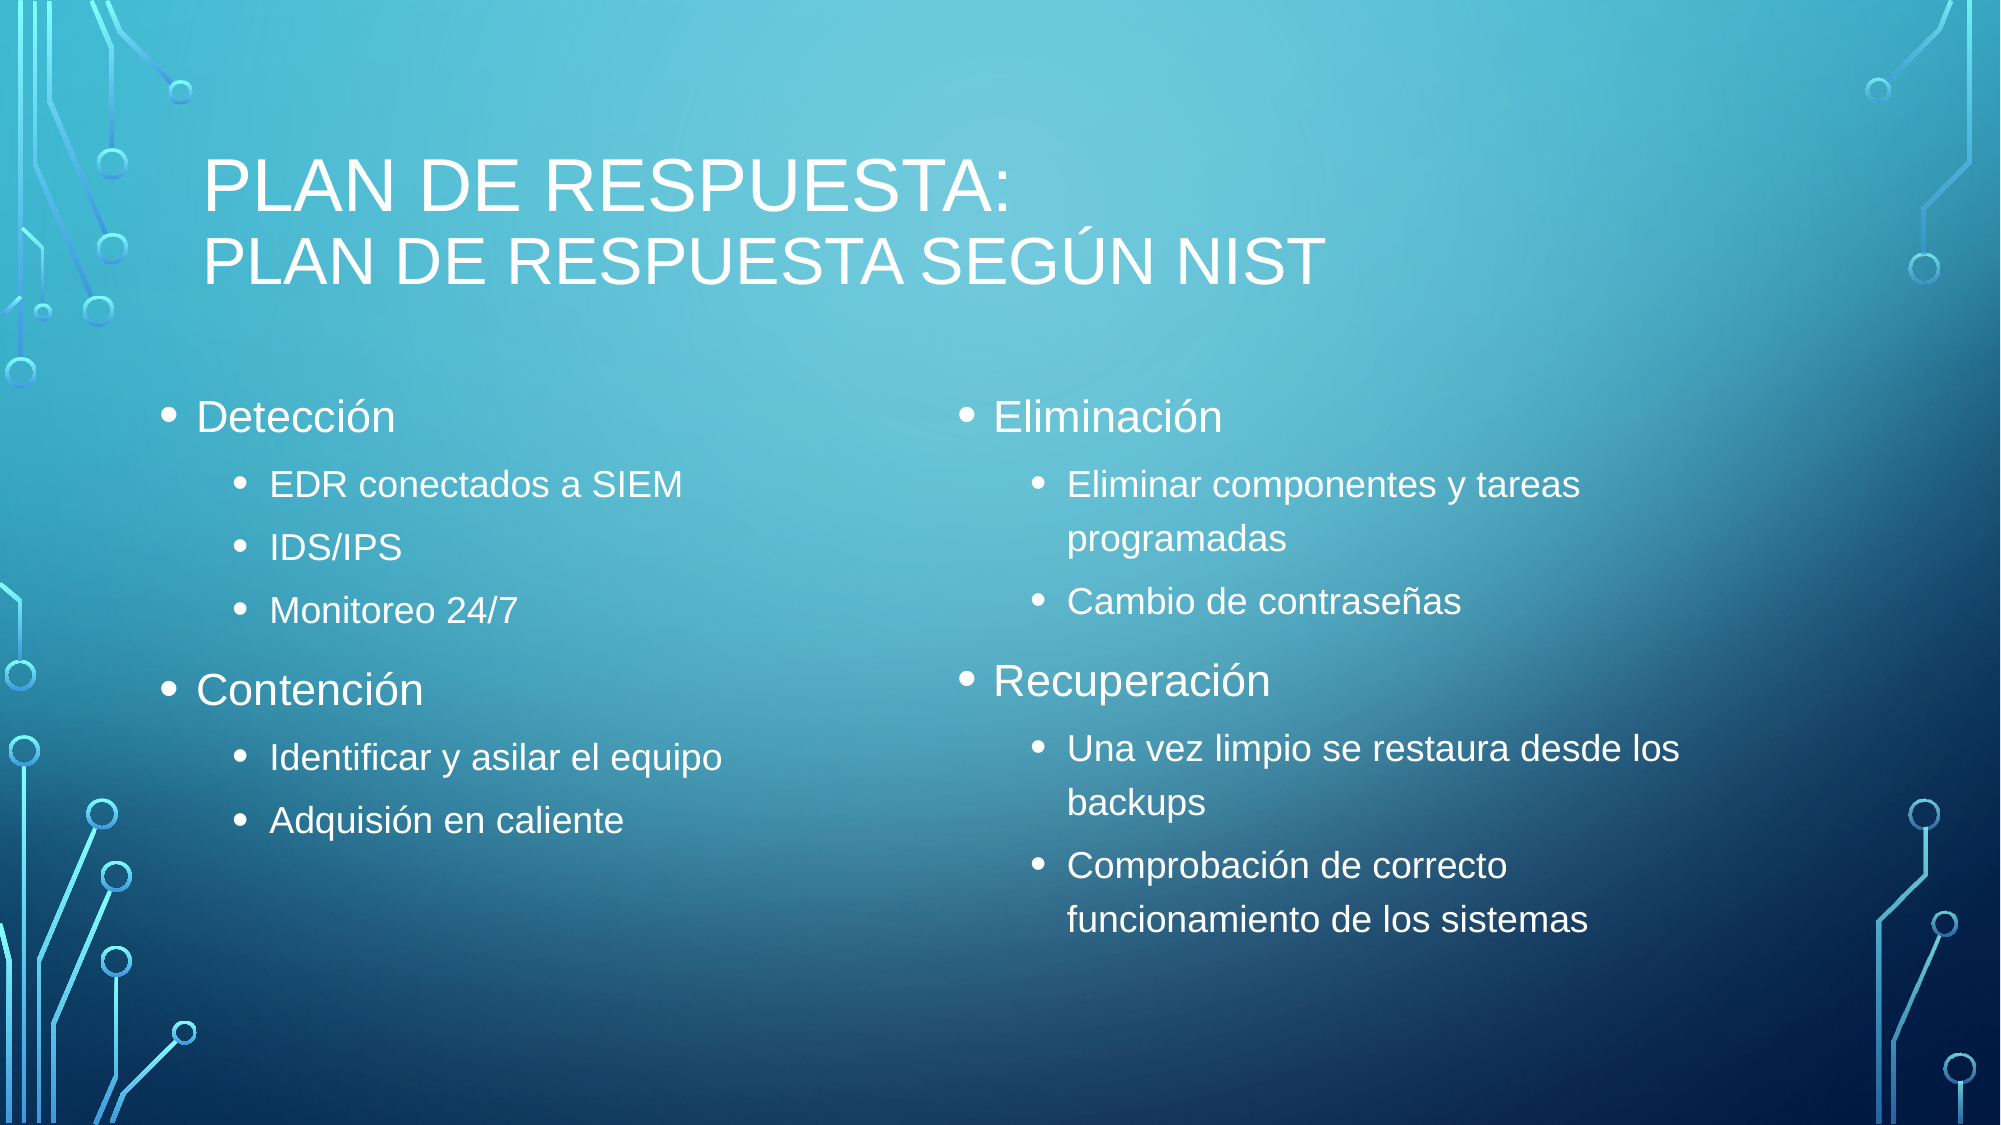

# Plan de respuesta: Plan de respuesta según nist
Detección
EDR conectados a SIEM
IDS/IPS
Monitoreo 24/7
Contención
Identificar y asilar el equipo
Adquisión en caliente

Eliminación
Eliminar componentes y tareas programadas
Cambio de contraseñas
Recuperación
Una vez limpio se restaura desde los backups
Comprobación de correcto funcionamiento de los sistemas